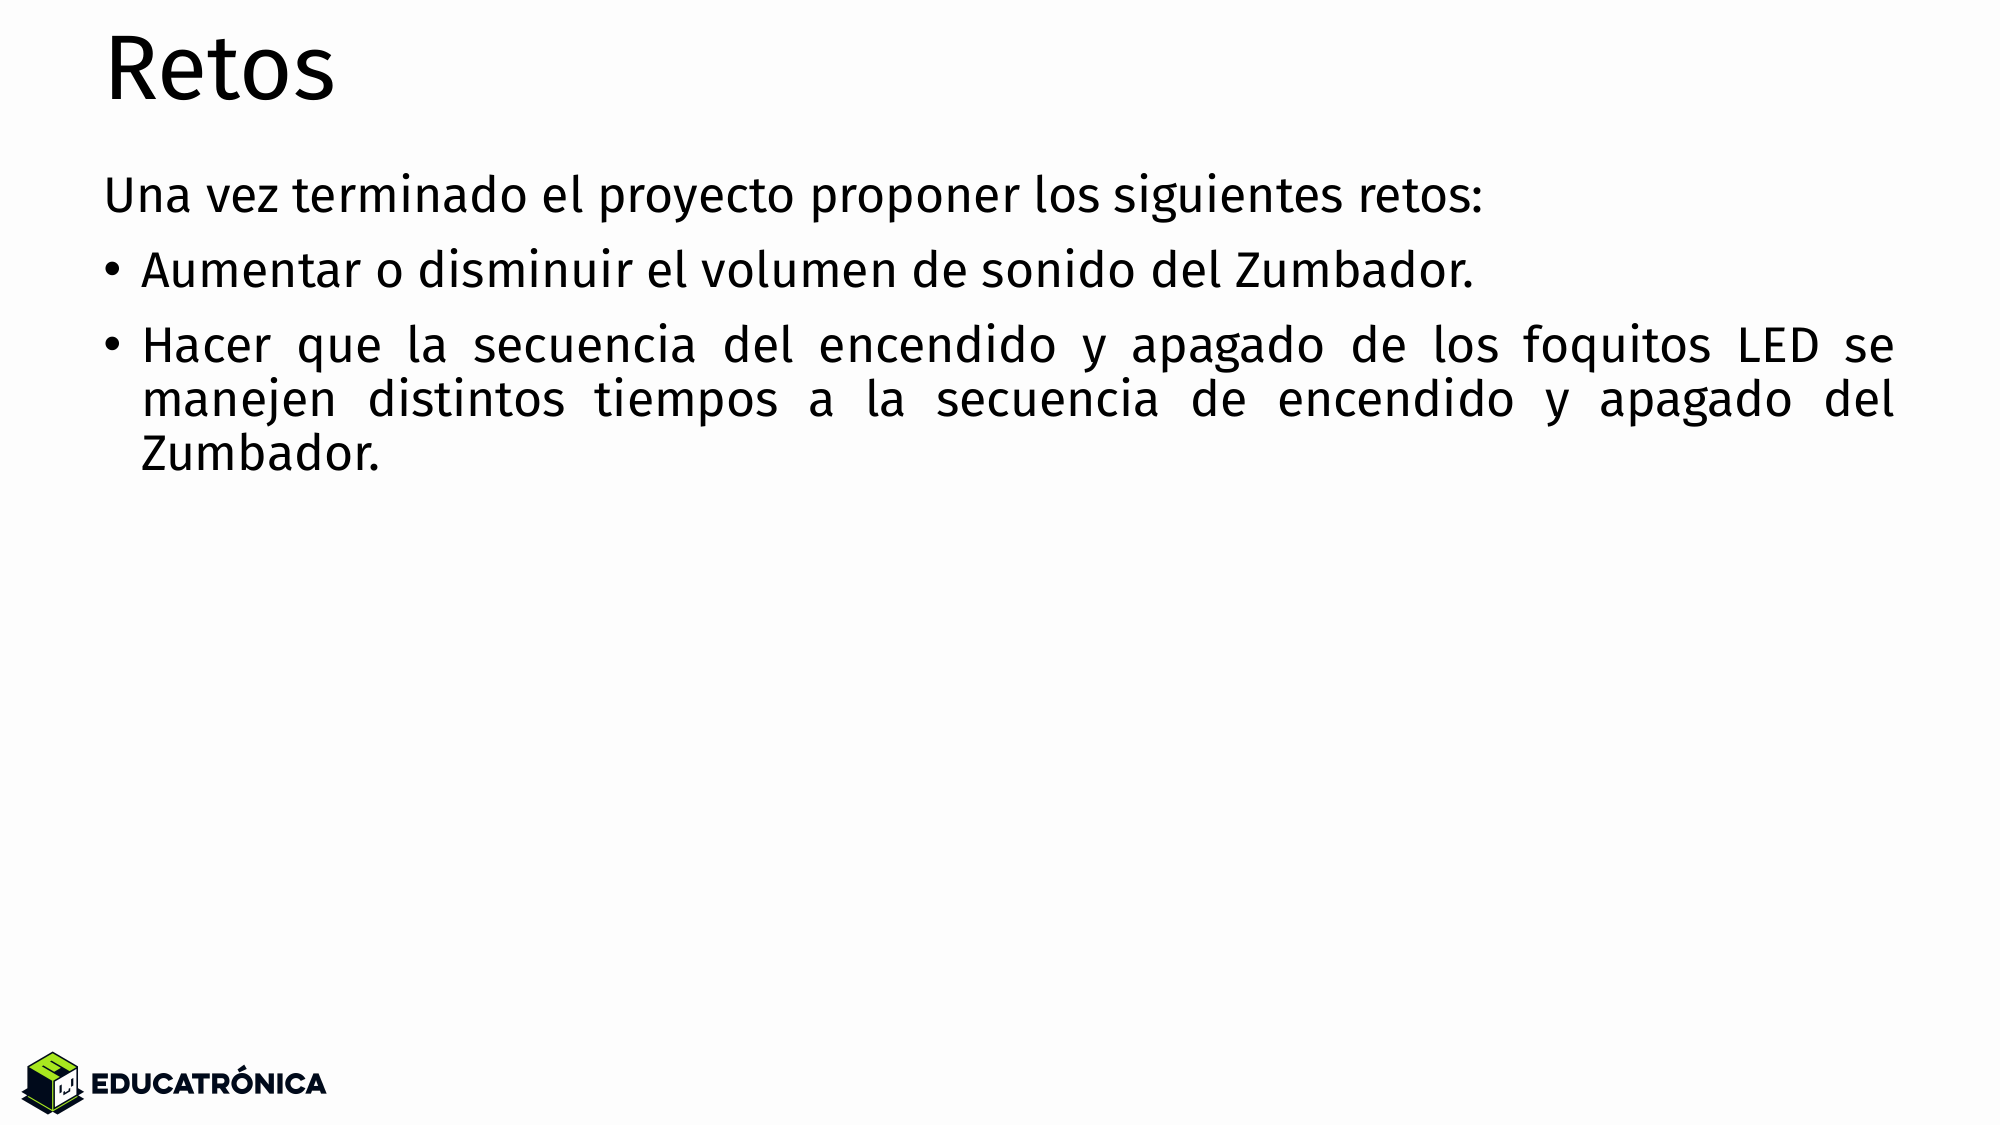

# Retos
Una vez terminado el proyecto proponer los siguientes retos:
Aumentar o disminuir el volumen de sonido del Zumbador.
Hacer que la secuencia del encendido y apagado de los foquitos LED se manejen distintos tiempos a la secuencia de encendido y apagado del Zumbador.